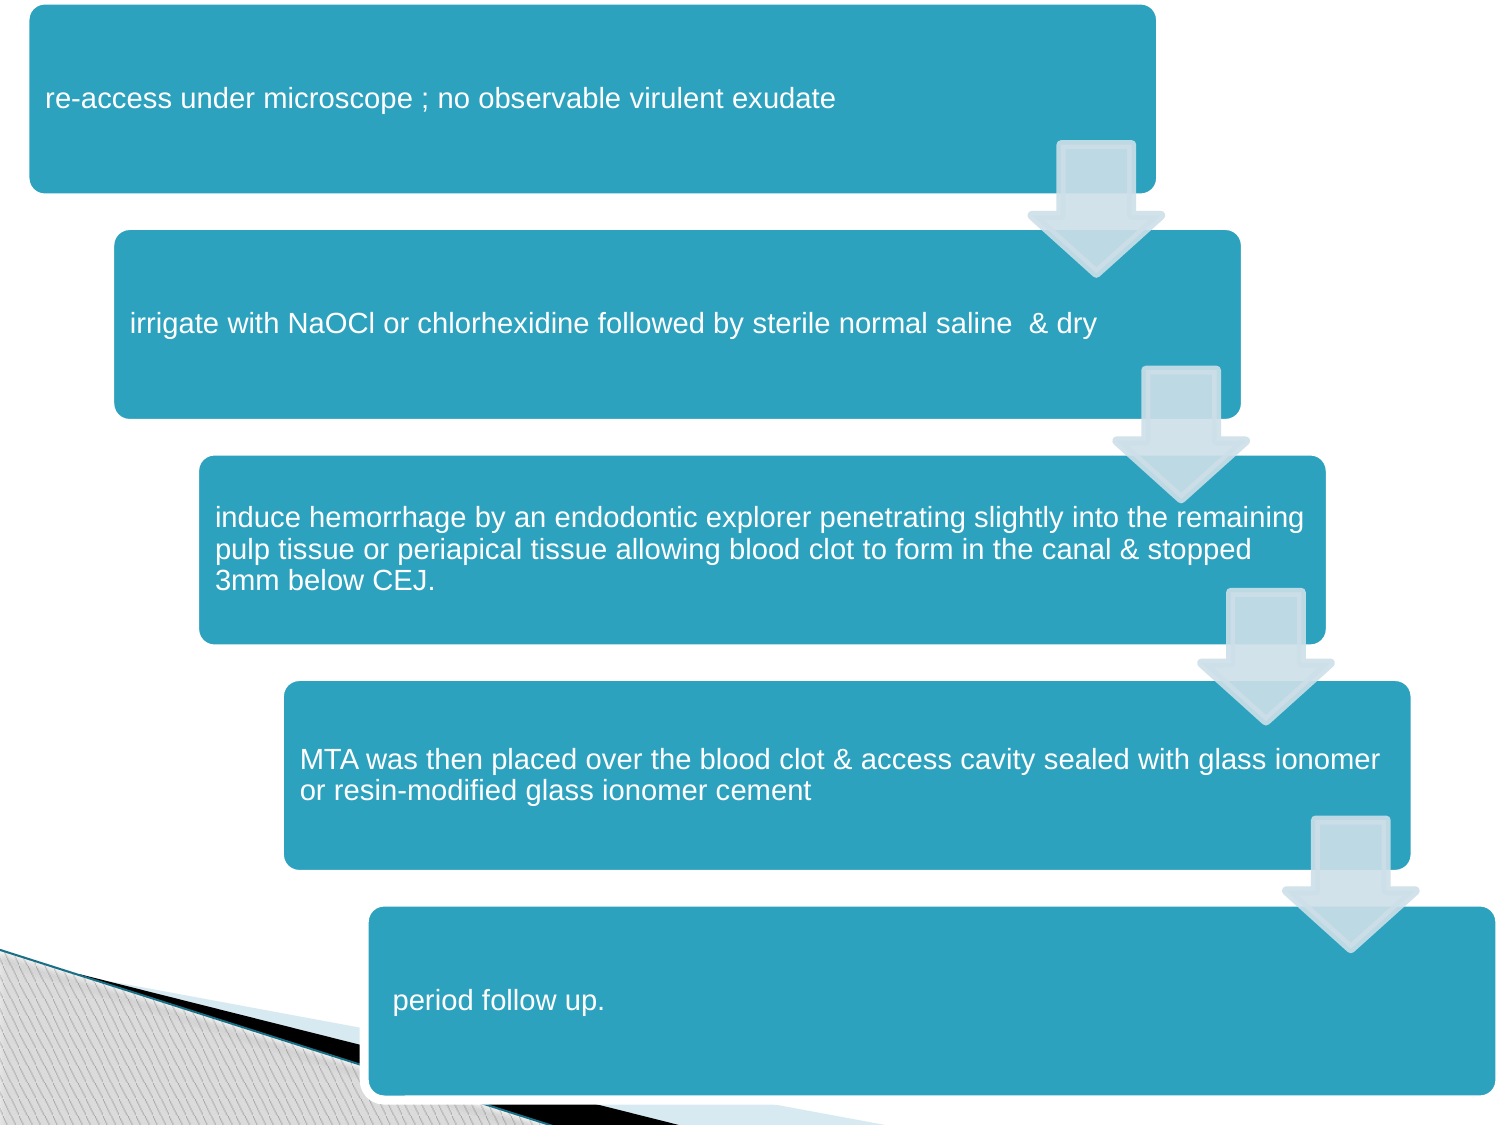

re-access under microscope ; no observable virulent exudate
irrigate with NaOCl or chlorhexidine followed by sterile normal saline  & dry
induce hemorrhage by an endodontic explorer penetrating slightly into the remaining pulp tissue or periapical tissue allowing blood clot to form in the canal & stopped 3mm below CEJ.
MTA was then placed over the blood clot & access cavity sealed with glass ionomer or resin-modified glass ionomer cement
 period follow up.